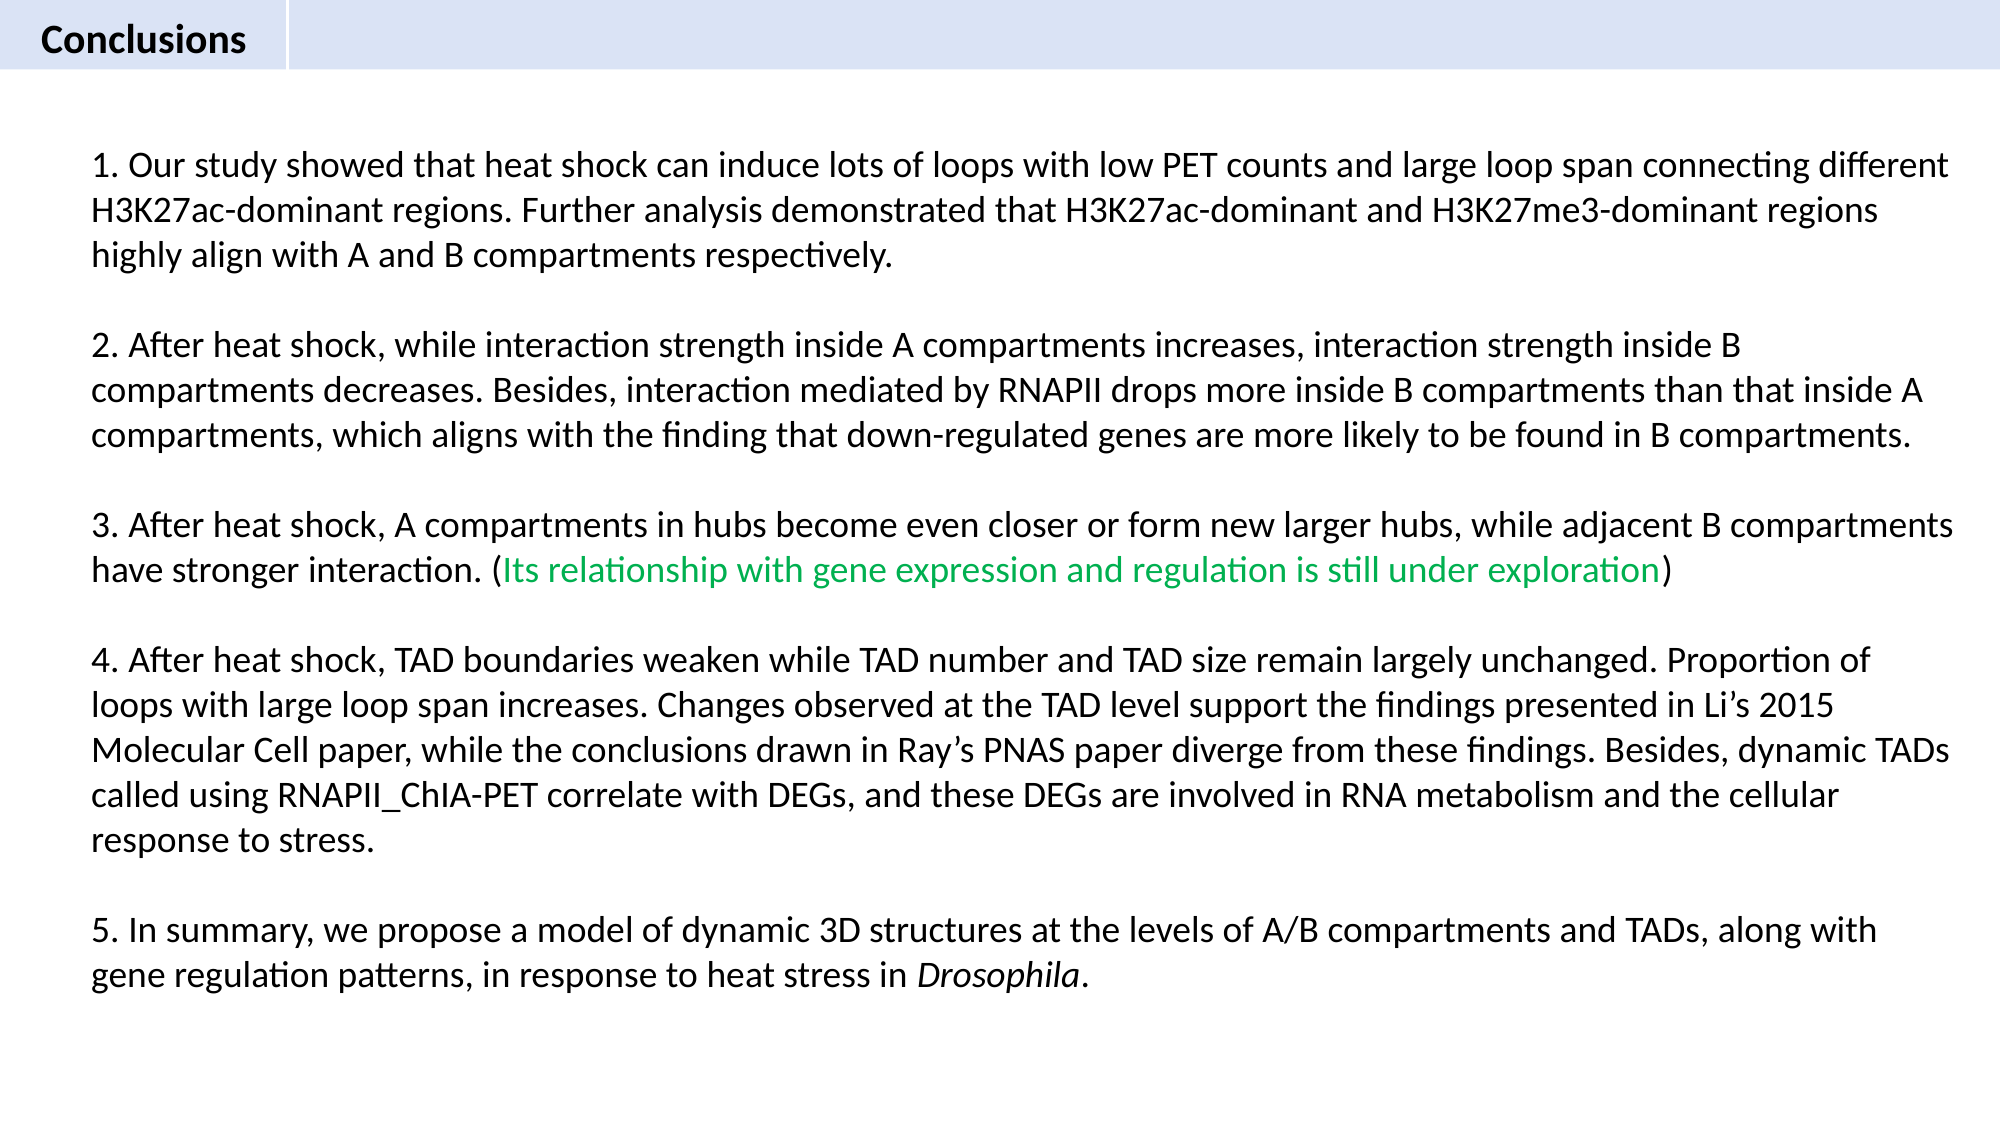

Conclusions
1. Our study showed that heat shock can induce lots of loops with low PET counts and large loop span connecting different H3K27ac-dominant regions. Further analysis demonstrated that H3K27ac-dominant and H3K27me3-dominant regions highly align with A and B compartments respectively.

2. After heat shock, while interaction strength inside A compartments increases, interaction strength inside B compartments decreases. Besides, interaction mediated by RNAPII drops more inside B compartments than that inside A compartments, which aligns with the finding that down-regulated genes are more likely to be found in B compartments.

3. After heat shock, A compartments in hubs become even closer or form new larger hubs, while adjacent B compartments have stronger interaction. (Its relationship with gene expression and regulation is still under exploration)

4. After heat shock, TAD boundaries weaken while TAD number and TAD size remain largely unchanged. Proportion of loops with large loop span increases. Changes observed at the TAD level support the findings presented in Li’s 2015 Molecular Cell paper, while the conclusions drawn in Ray’s PNAS paper diverge from these findings. Besides, dynamic TADs called using RNAPII_ChIA-PET correlate with DEGs, and these DEGs are involved in RNA metabolism and the cellular response to stress.

5. In summary, we propose a model of dynamic 3D structures at the levels of A/B compartments and TADs, along with gene regulation patterns, in response to heat stress in Drosophila.
56